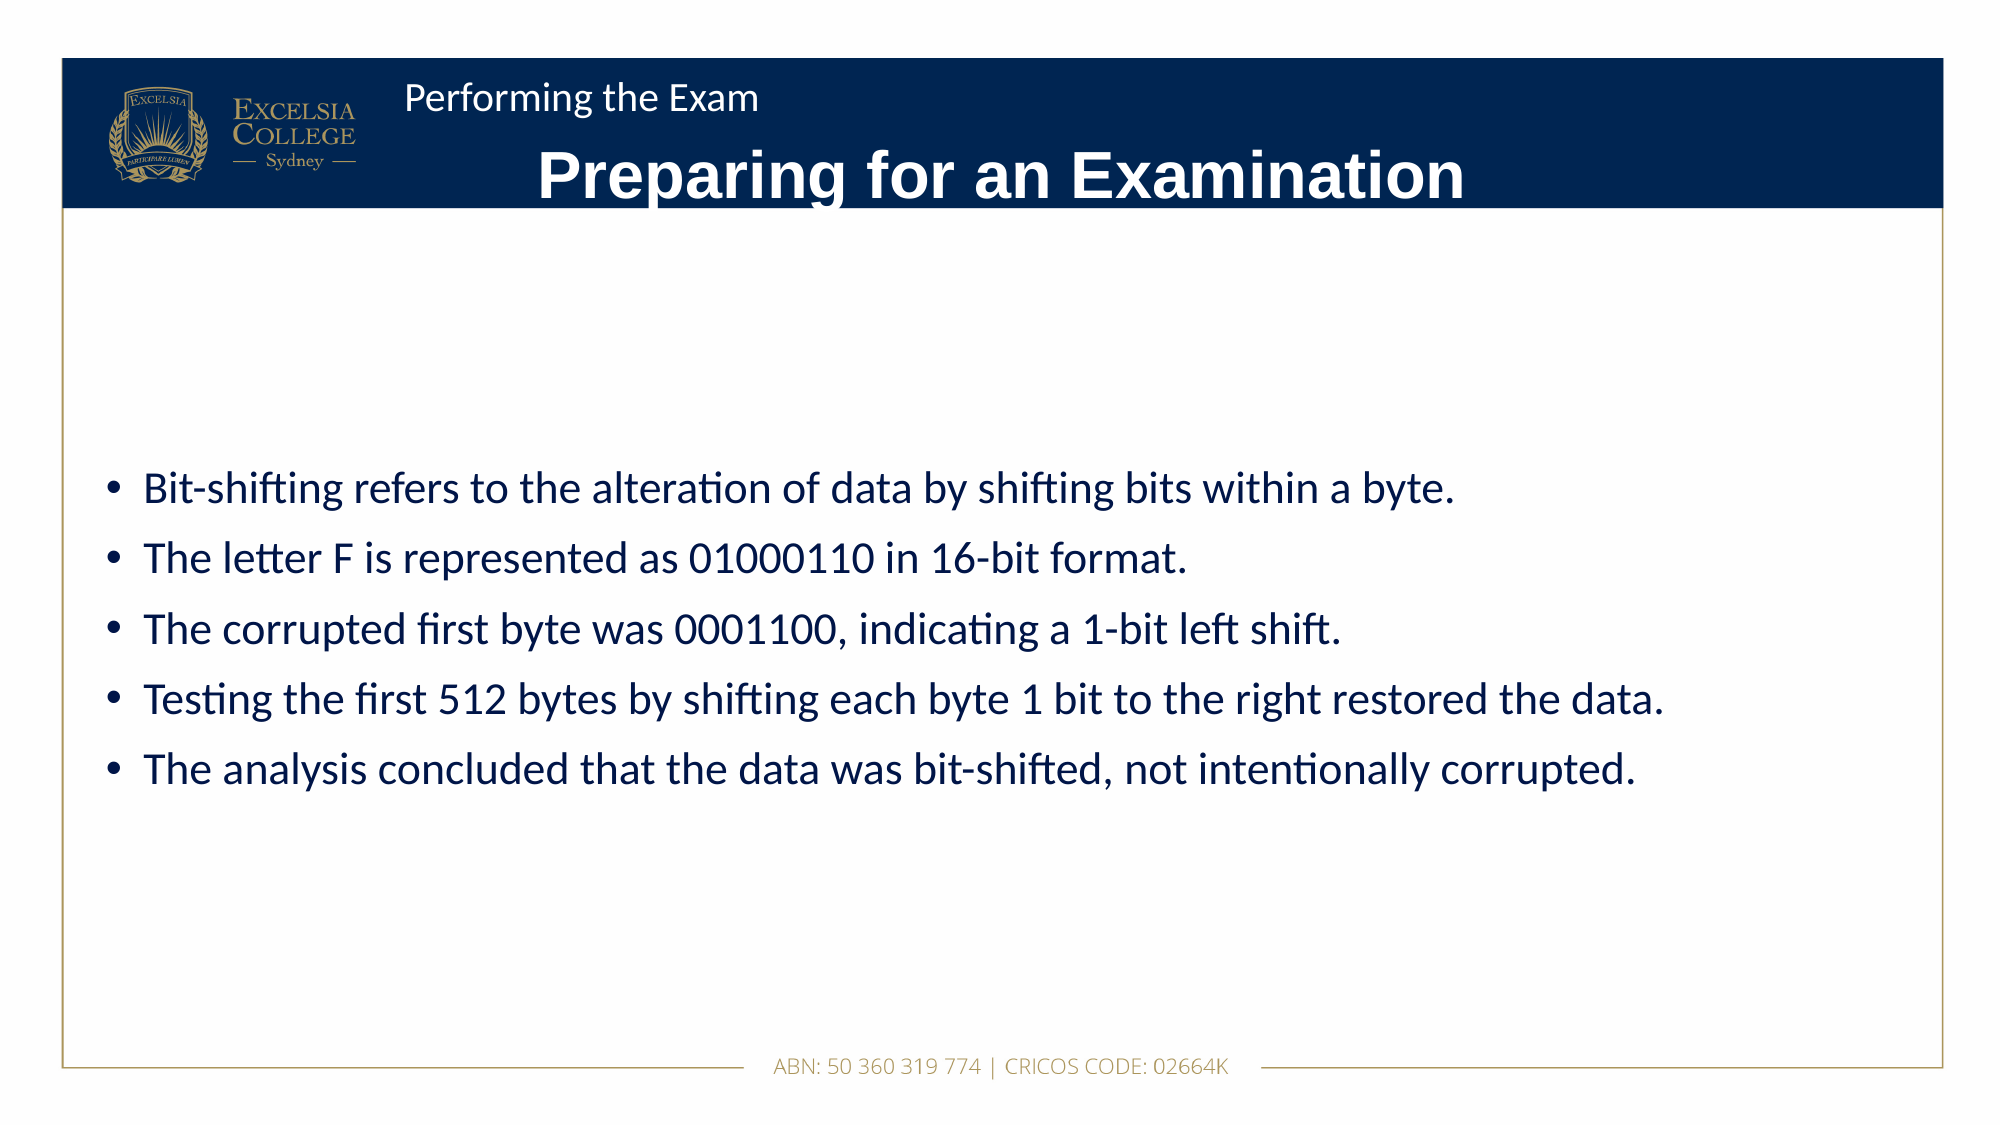

# Performing the Exam
Preparing for an Examination
Bit-shifting refers to the alteration of data by shifting bits within a byte.
The letter F is represented as 01000110 in 16-bit format.
The corrupted first byte was 0001100, indicating a 1-bit left shift.
Testing the first 512 bytes by shifting each byte 1 bit to the right restored the data.
The analysis concluded that the data was bit-shifted, not intentionally corrupted.